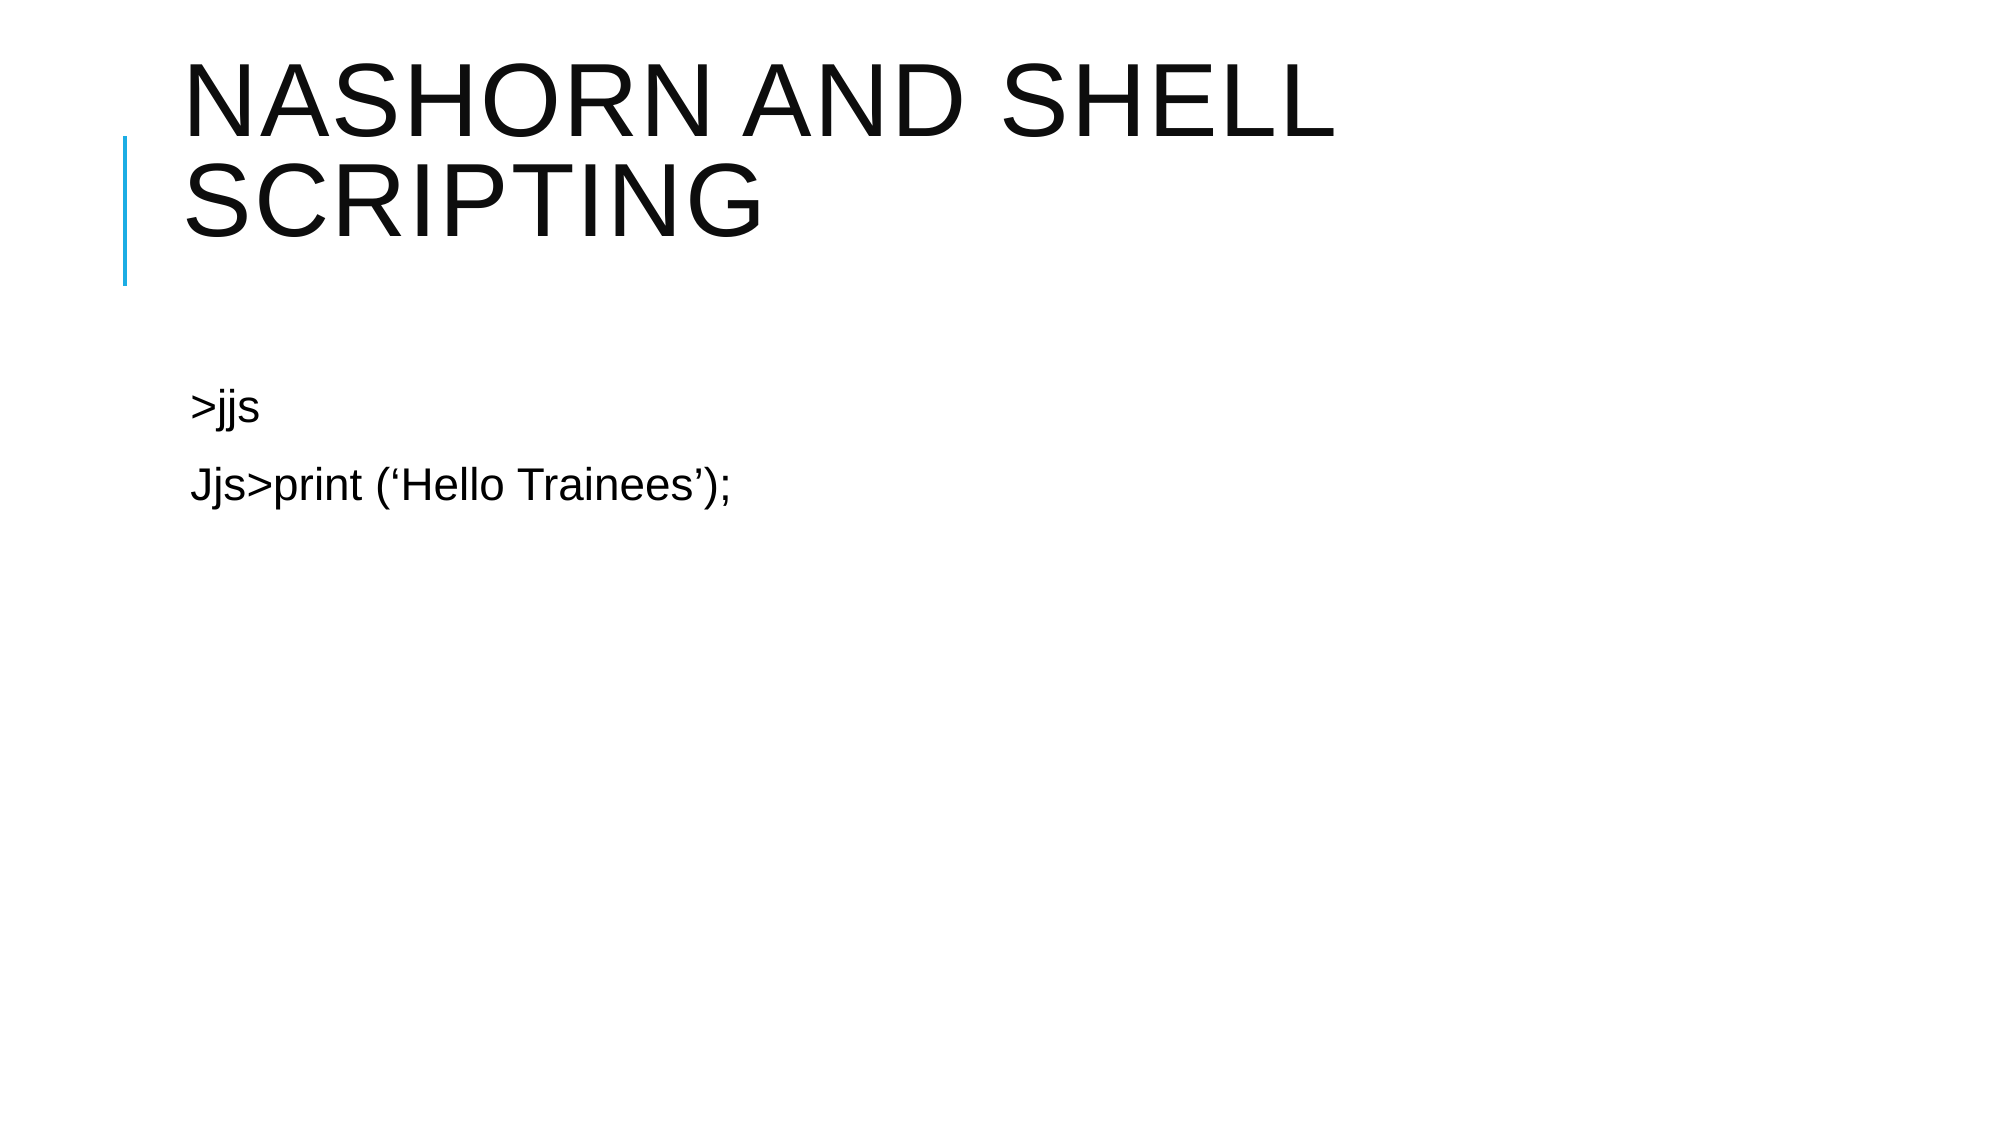

# Nashorn and Shell Scripting
>jjs
Jjs>print (‘Hello Trainees’);